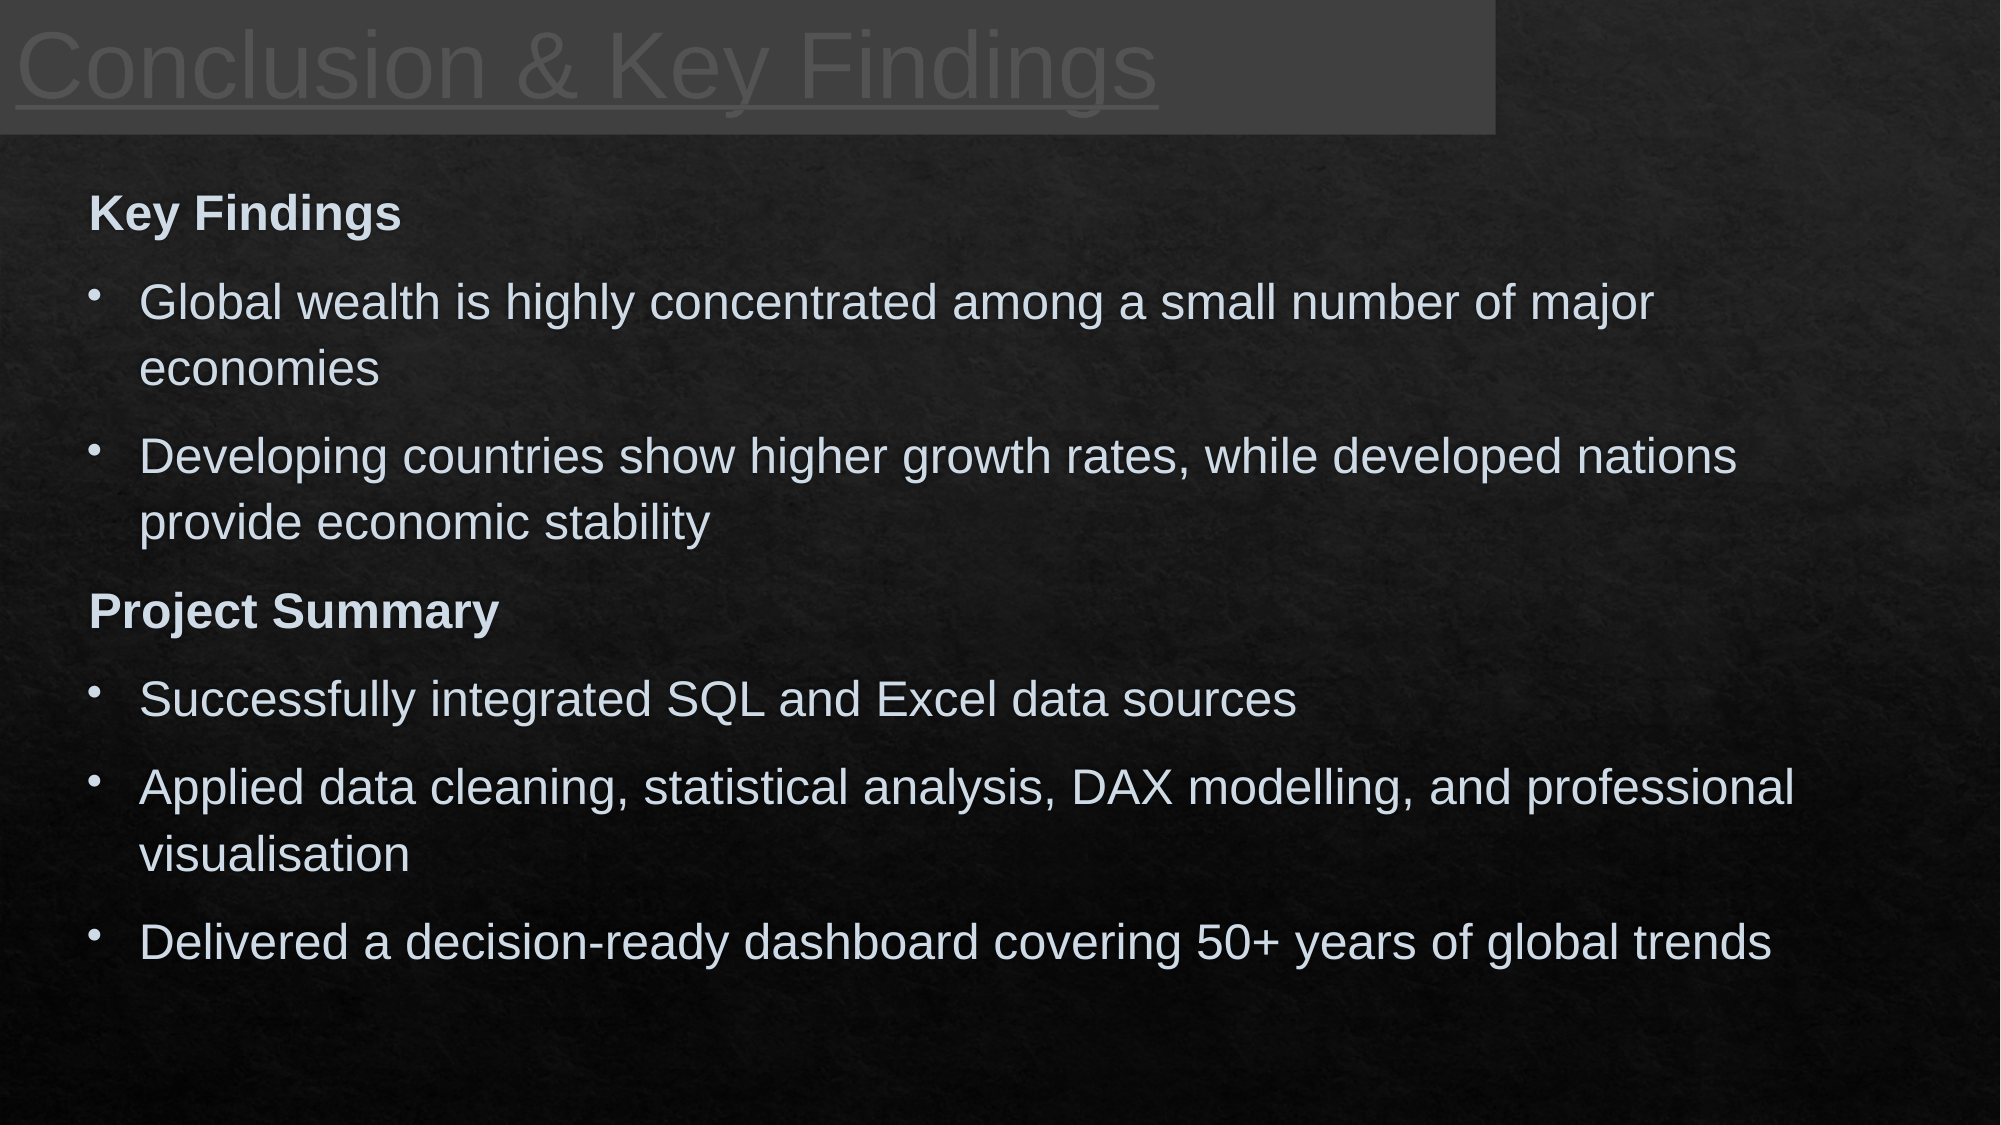

# Conclusion & Key Findings
Key Findings
Global wealth is highly concentrated among a small number of major economies
Developing countries show higher growth rates, while developed nations provide economic stability
Project Summary
Successfully integrated SQL and Excel data sources
Applied data cleaning, statistical analysis, DAX modelling, and professional visualisation
Delivered a decision-ready dashboard covering 50+ years of global trends